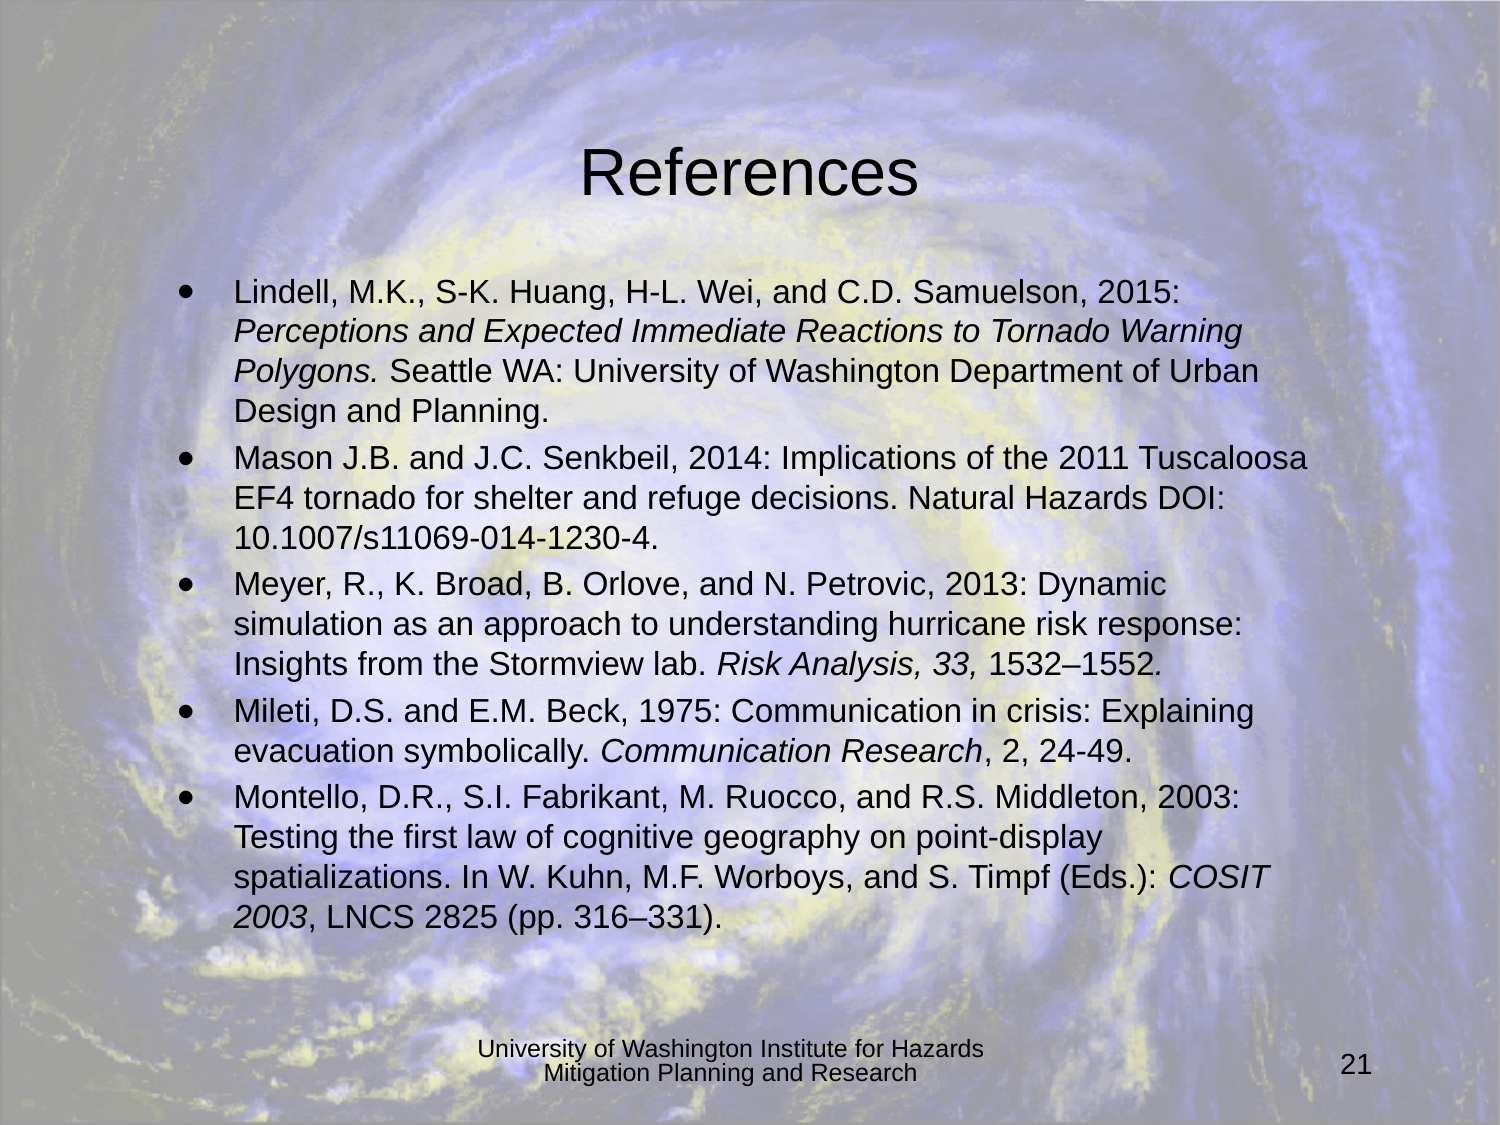

# References
Lindell, M.K., S-K. Huang, H-L. Wei, and C.D. Samuelson, 2015: Perceptions and Expected Immediate Reactions to Tornado Warning Polygons. Seattle WA: University of Washington Department of Urban Design and Planning.
Mason J.B. and J.C. Senkbeil, 2014: Implications of the 2011 Tuscaloosa EF4 tornado for shelter and refuge decisions. Natural Hazards DOI: 10.1007/s11069-014-1230-4.
Meyer, R., K. Broad, B. Orlove, and N. Petrovic, 2013: Dynamic simulation as an approach to understanding hurricane risk response: Insights from the Stormview lab. Risk Analysis, 33, 1532–1552.
Mileti, D.S. and E.M. Beck, 1975: Communication in crisis: Explaining evacuation symbolically. Communication Research, 2, 24-49.
Montello, D.R., S.I. Fabrikant, M. Ruocco, and R.S. Middleton, 2003: Testing the first law of cognitive geography on point-display spatializations. In W. Kuhn, M.F. Worboys, and S. Timpf (Eds.): COSIT 2003, LNCS 2825 (pp. 316–331).
University of Washington Institute for Hazards Mitigation Planning and Research
21